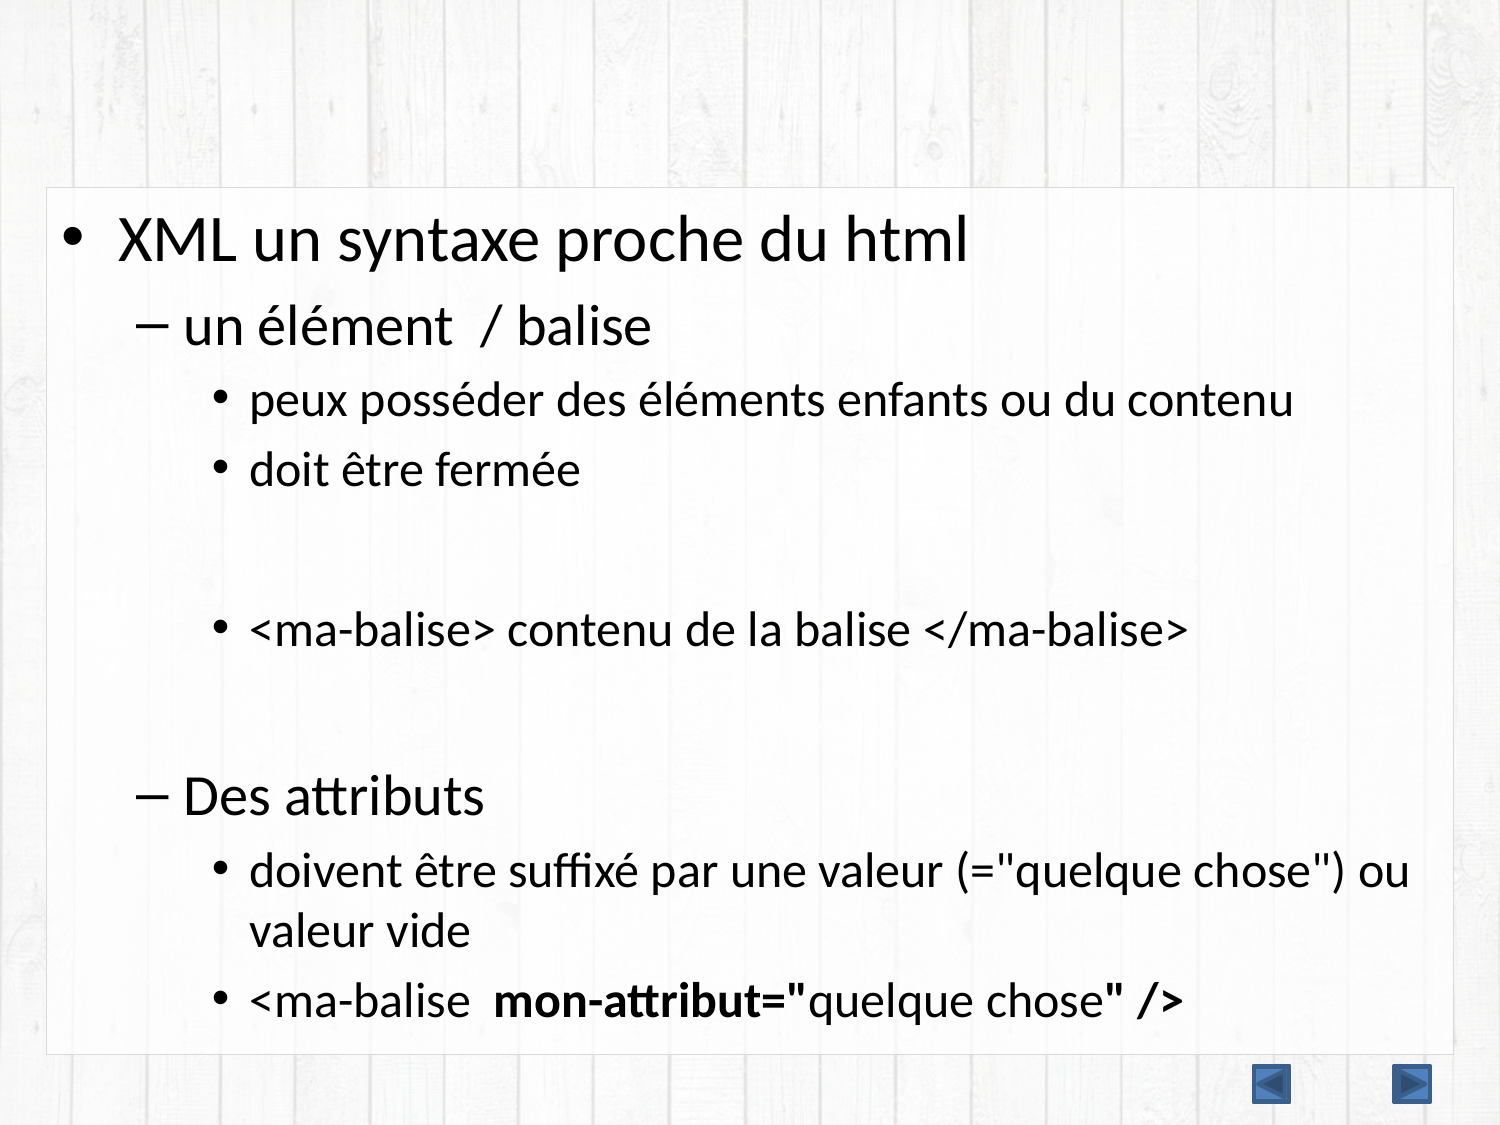

#
XML un syntaxe proche du html
un élément  / balise
peux posséder des éléments enfants ou du contenu
doit être fermée

<ma-balise> contenu de la balise </ma-balise>

Des attributs
doivent être suffixé par une valeur (="quelque chose") ou valeur vide
<ma-balise  mon-attribut="quelque chose" />